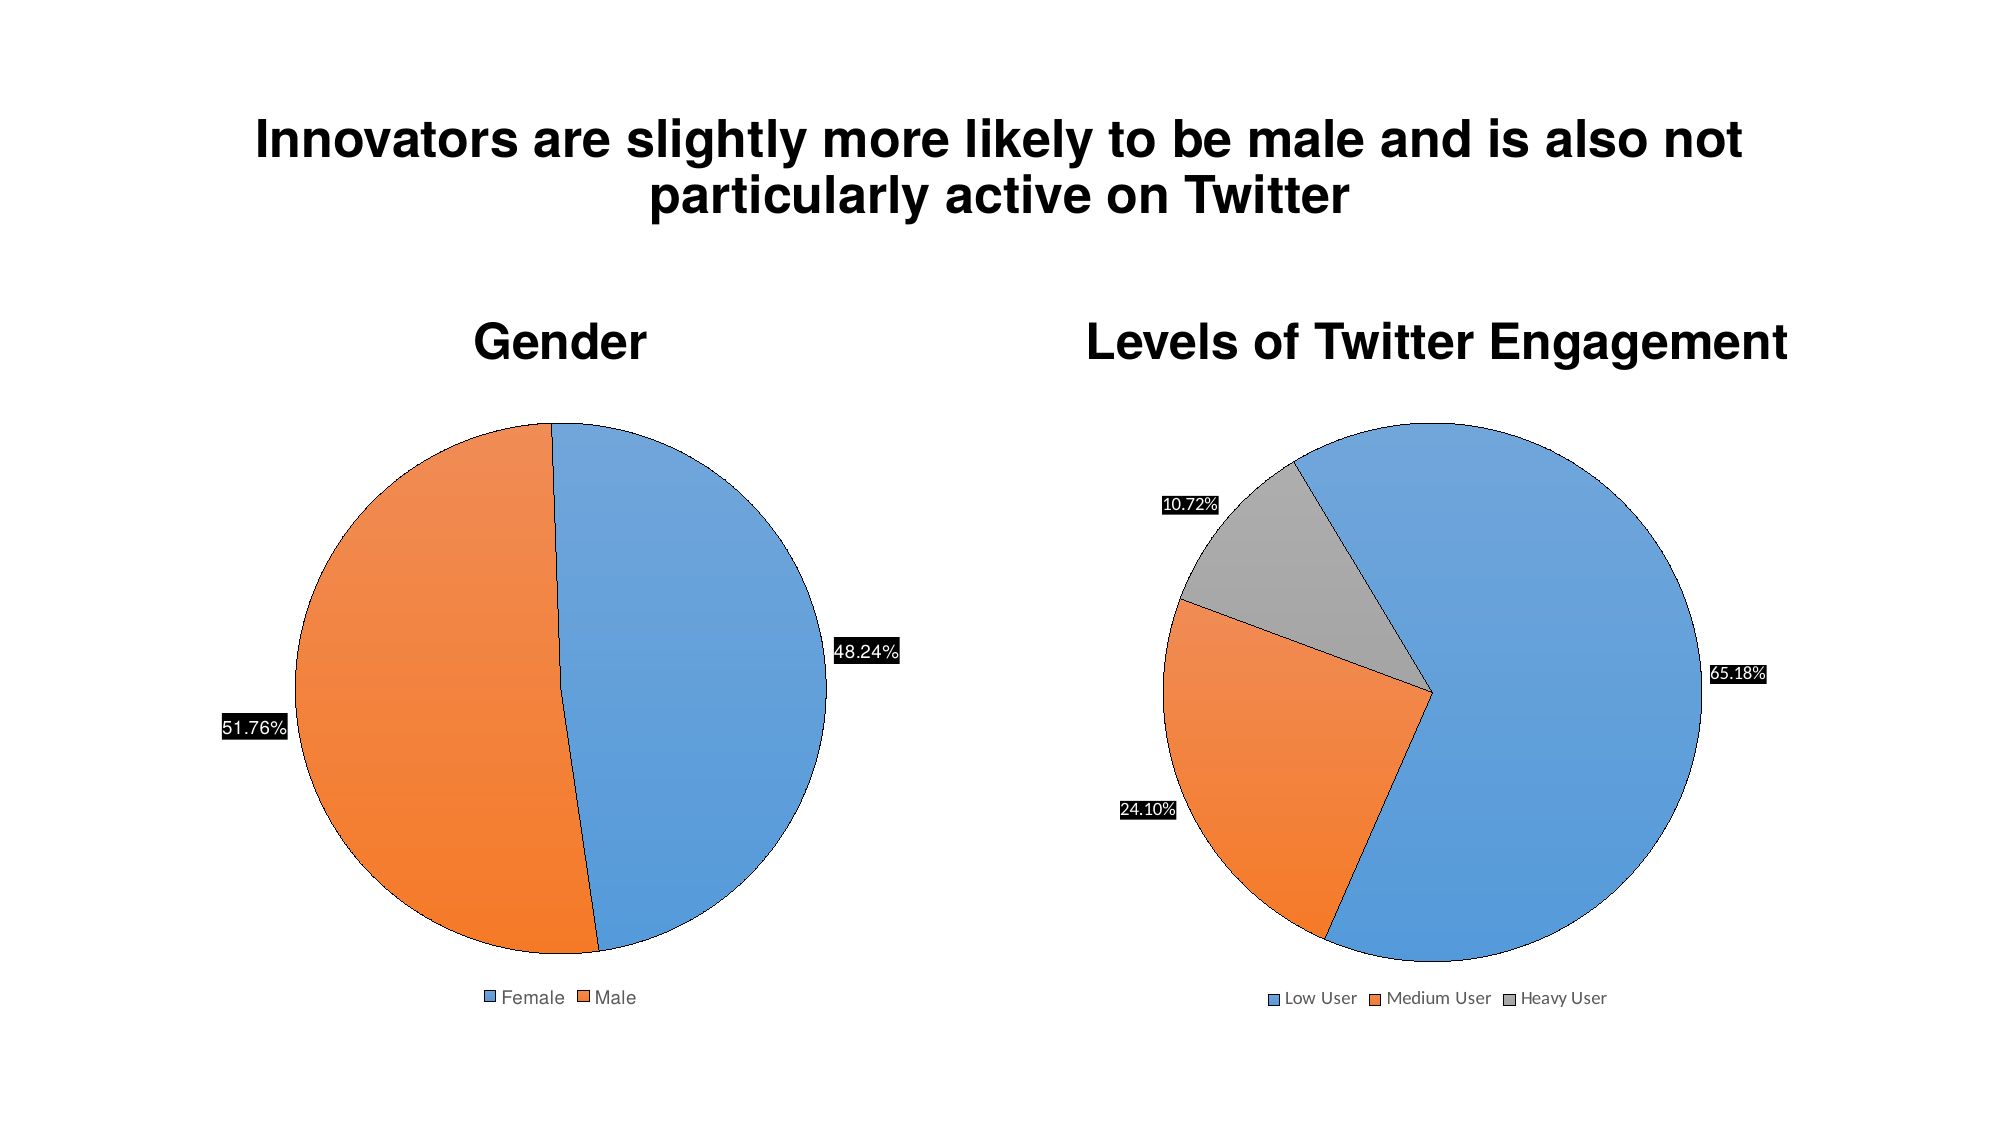

# Innovators are slightly more likely to be male and is also not particularly active on Twitter
Gender
Levels of Twitter Engagement

### Chart

| Category | Sales |
|---|---|
| Female | 1290.0 |
| Male | 1384.0 |

### Chart

| Category | Sales |
|---|---|
| Low User | 2832.0 |
| Medium User | 1047.0 |
| Heavy User | 466.0 |